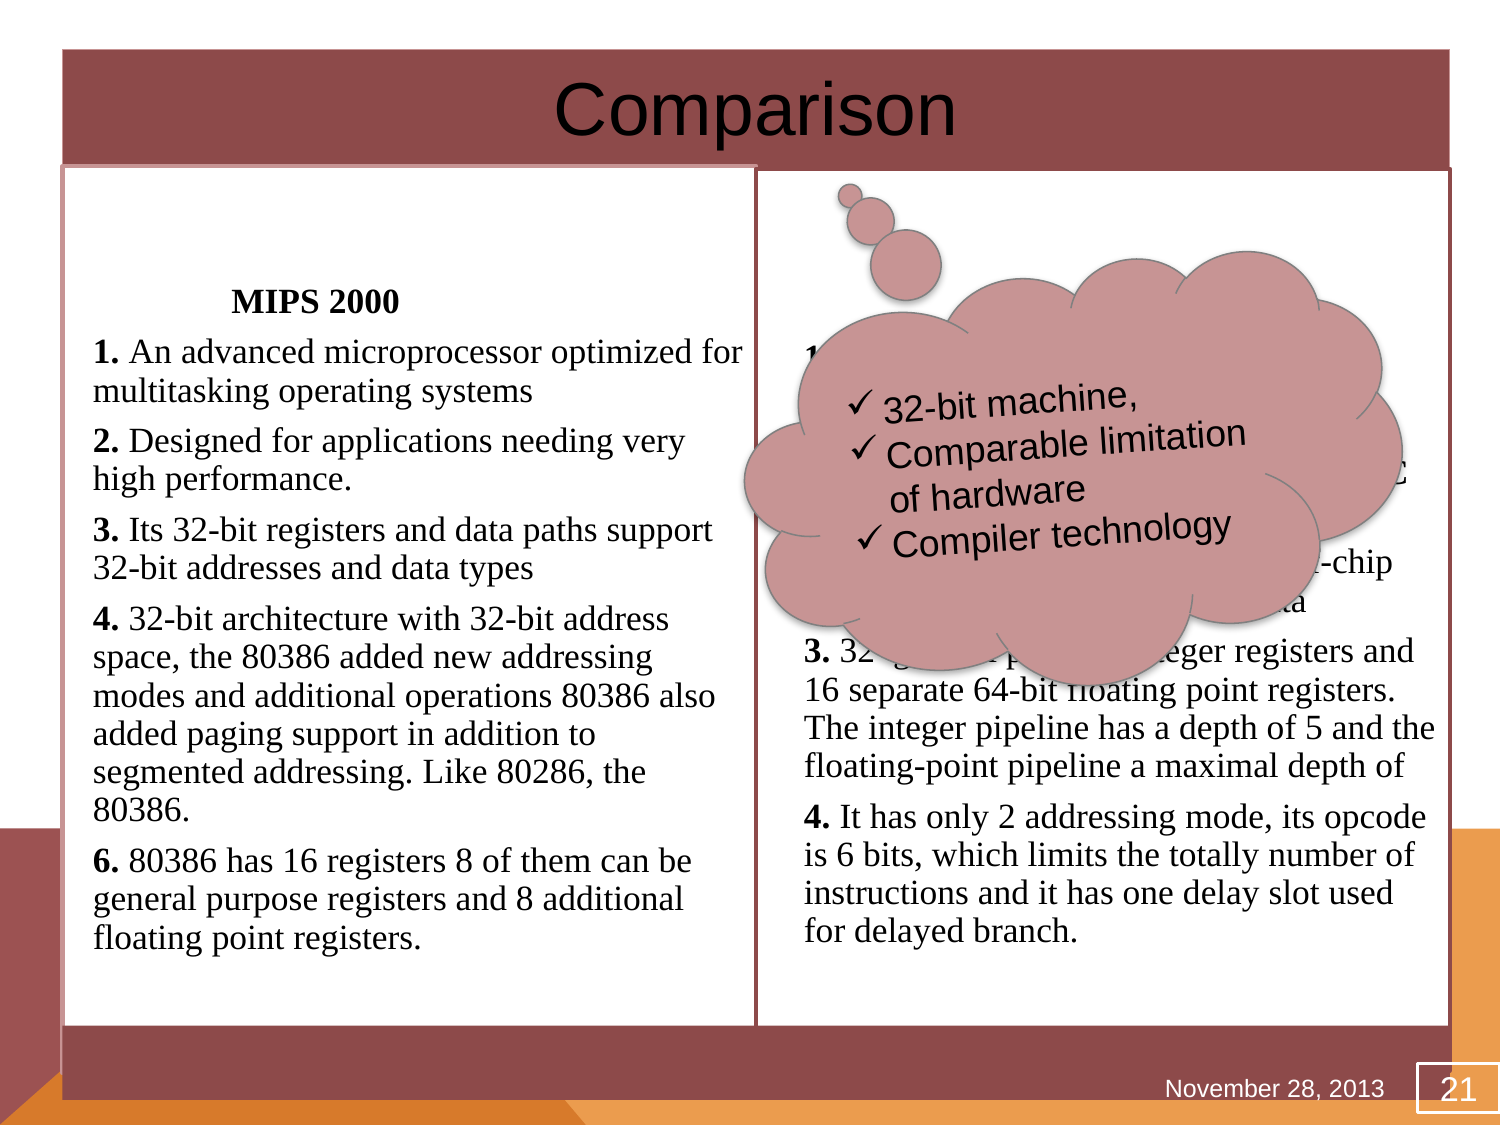

Comparison
MIPS 2000
1. An advanced microprocessor optimized for multitasking operating systems
2. Designed for applications needing very high performance.
3. Its 32-bit registers and data paths support 32-bit addresses and data types
4. 32-bit architecture with 32-bit address space, the 80386 added new addressing modes and additional operations 80386 also added paging support in addition to segmented addressing. Like 80286, the 80386.
6. 80386 has 16 registers 8 of them can be  general purpose registers and 8 additional floating point registers.
Intel 80386
1. Design came from the Stanford MIPS project, which stood for Microprocessor without Interlocked Pipeline Stages, and was debatably the first commercial RISC processor.
2. It is a 32-bit processor with an off-chip split cache for instructions and data
3. 32  general purpose integer registers and 16 separate 64-bit floating point registers. The integer pipeline has a depth of 5 and the floating-point pipeline a maximal depth of
4. It has only 2 addressing mode, its opcode is 6 bits, which limits the totally number of instructions and it has one delay slot used for delayed branch.
32-bit machine,
Comparable limitation of hardware
Compiler technology
November 28, 2013
21